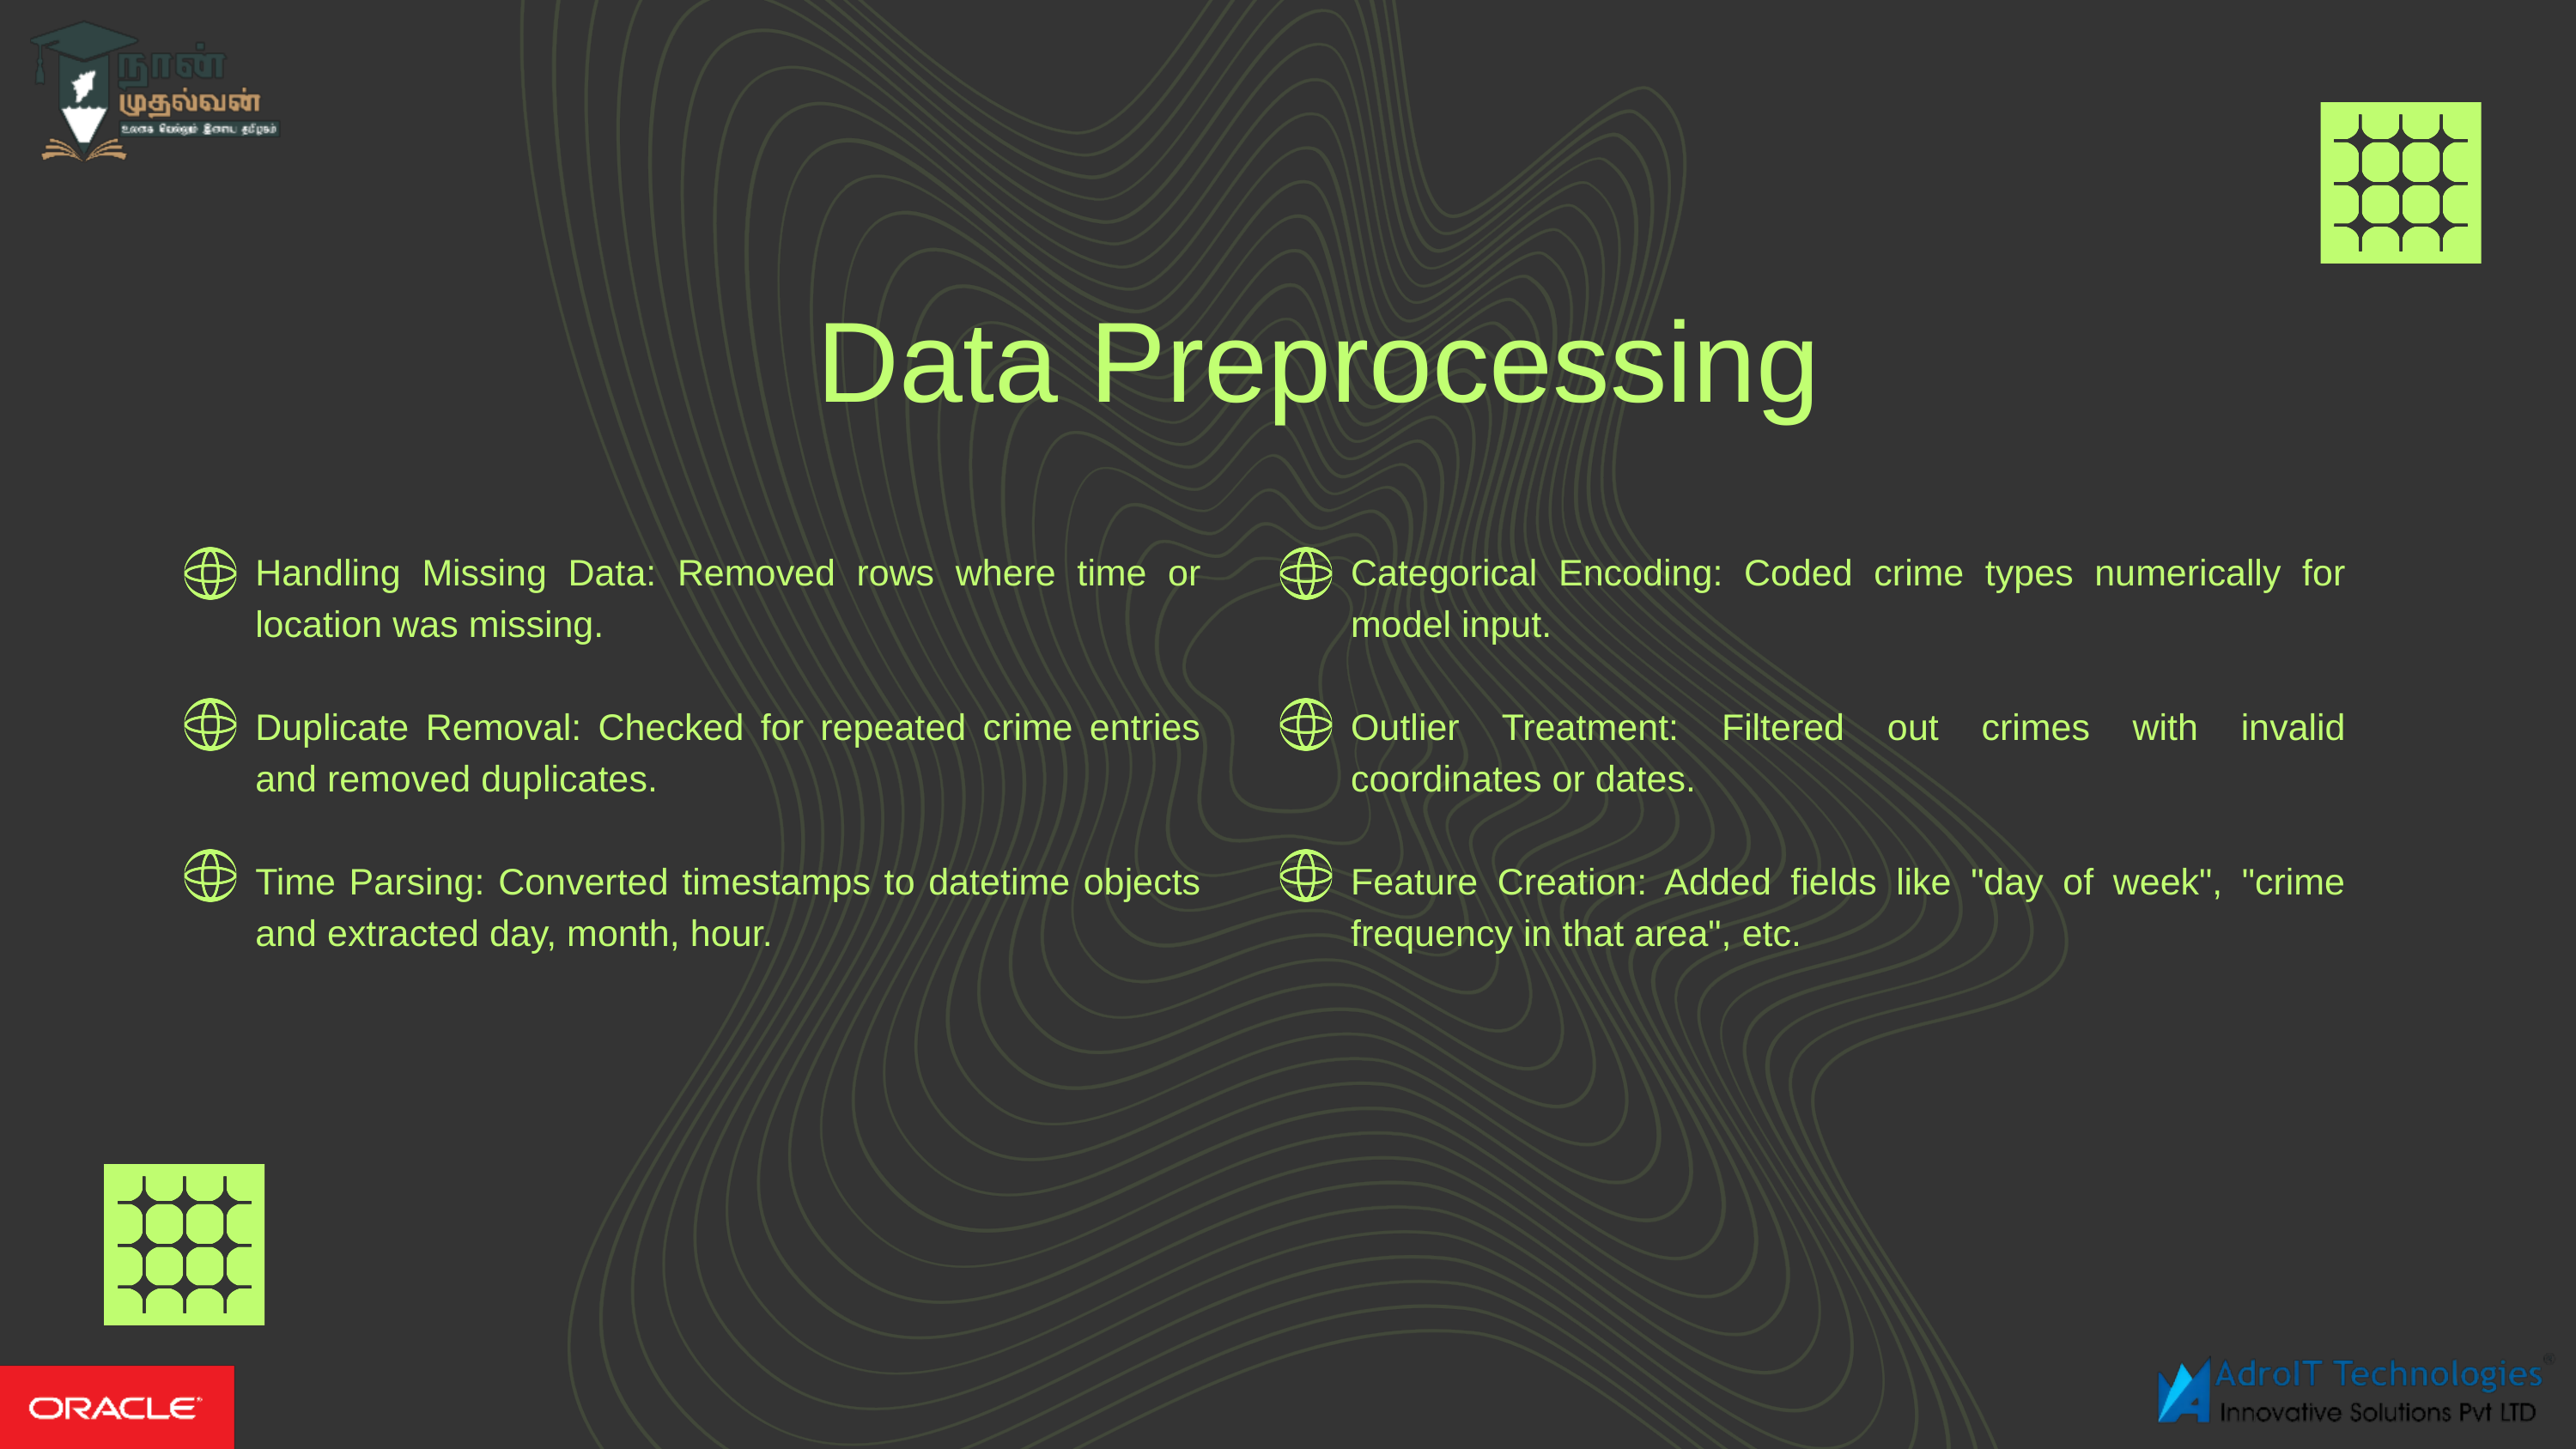

Data Preprocessing
Handling Missing Data: Removed rows where time or location was missing.

Duplicate Removal: Checked for repeated crime entries and removed duplicates.

Time Parsing: Converted timestamps to datetime objects and extracted day, month, hour.

Categorical Encoding: Coded crime types numerically for model input.

Outlier Treatment: Filtered out crimes with invalid coordinates or dates.

Feature Creation: Added fields like "day of week", "crime frequency in that area", etc.